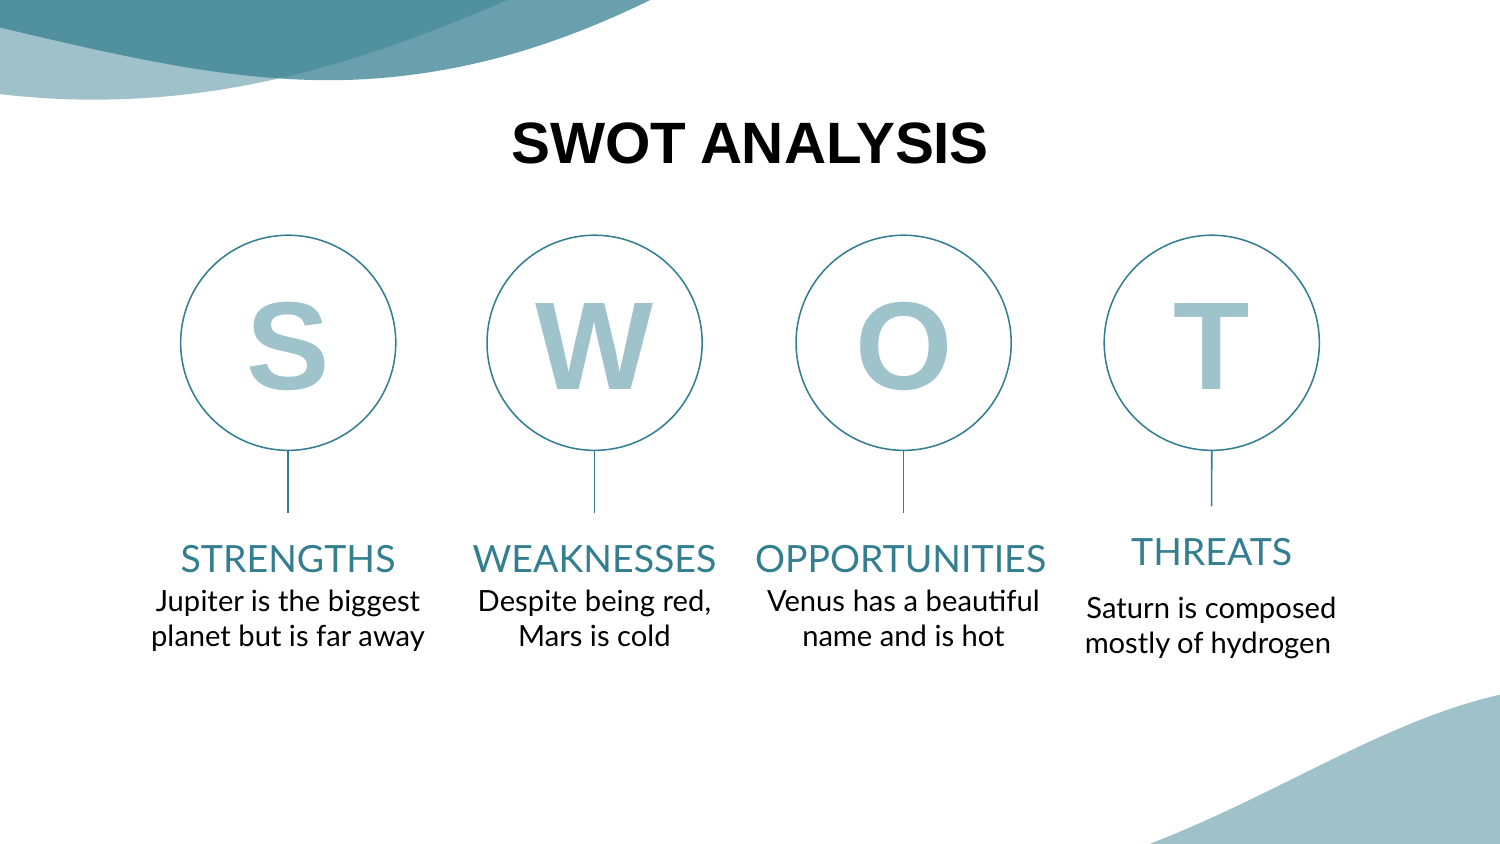

# SWOT ANALYSIS

S
W
O
T
THREATS

STRENGTHS

WEAKNESSES

OPPORTUNITIES
Jupiter is the biggest planet but is far away
Despite being red, Mars is cold
Venus has a beautiful name and is hot
Saturn is composed mostly of hydrogen